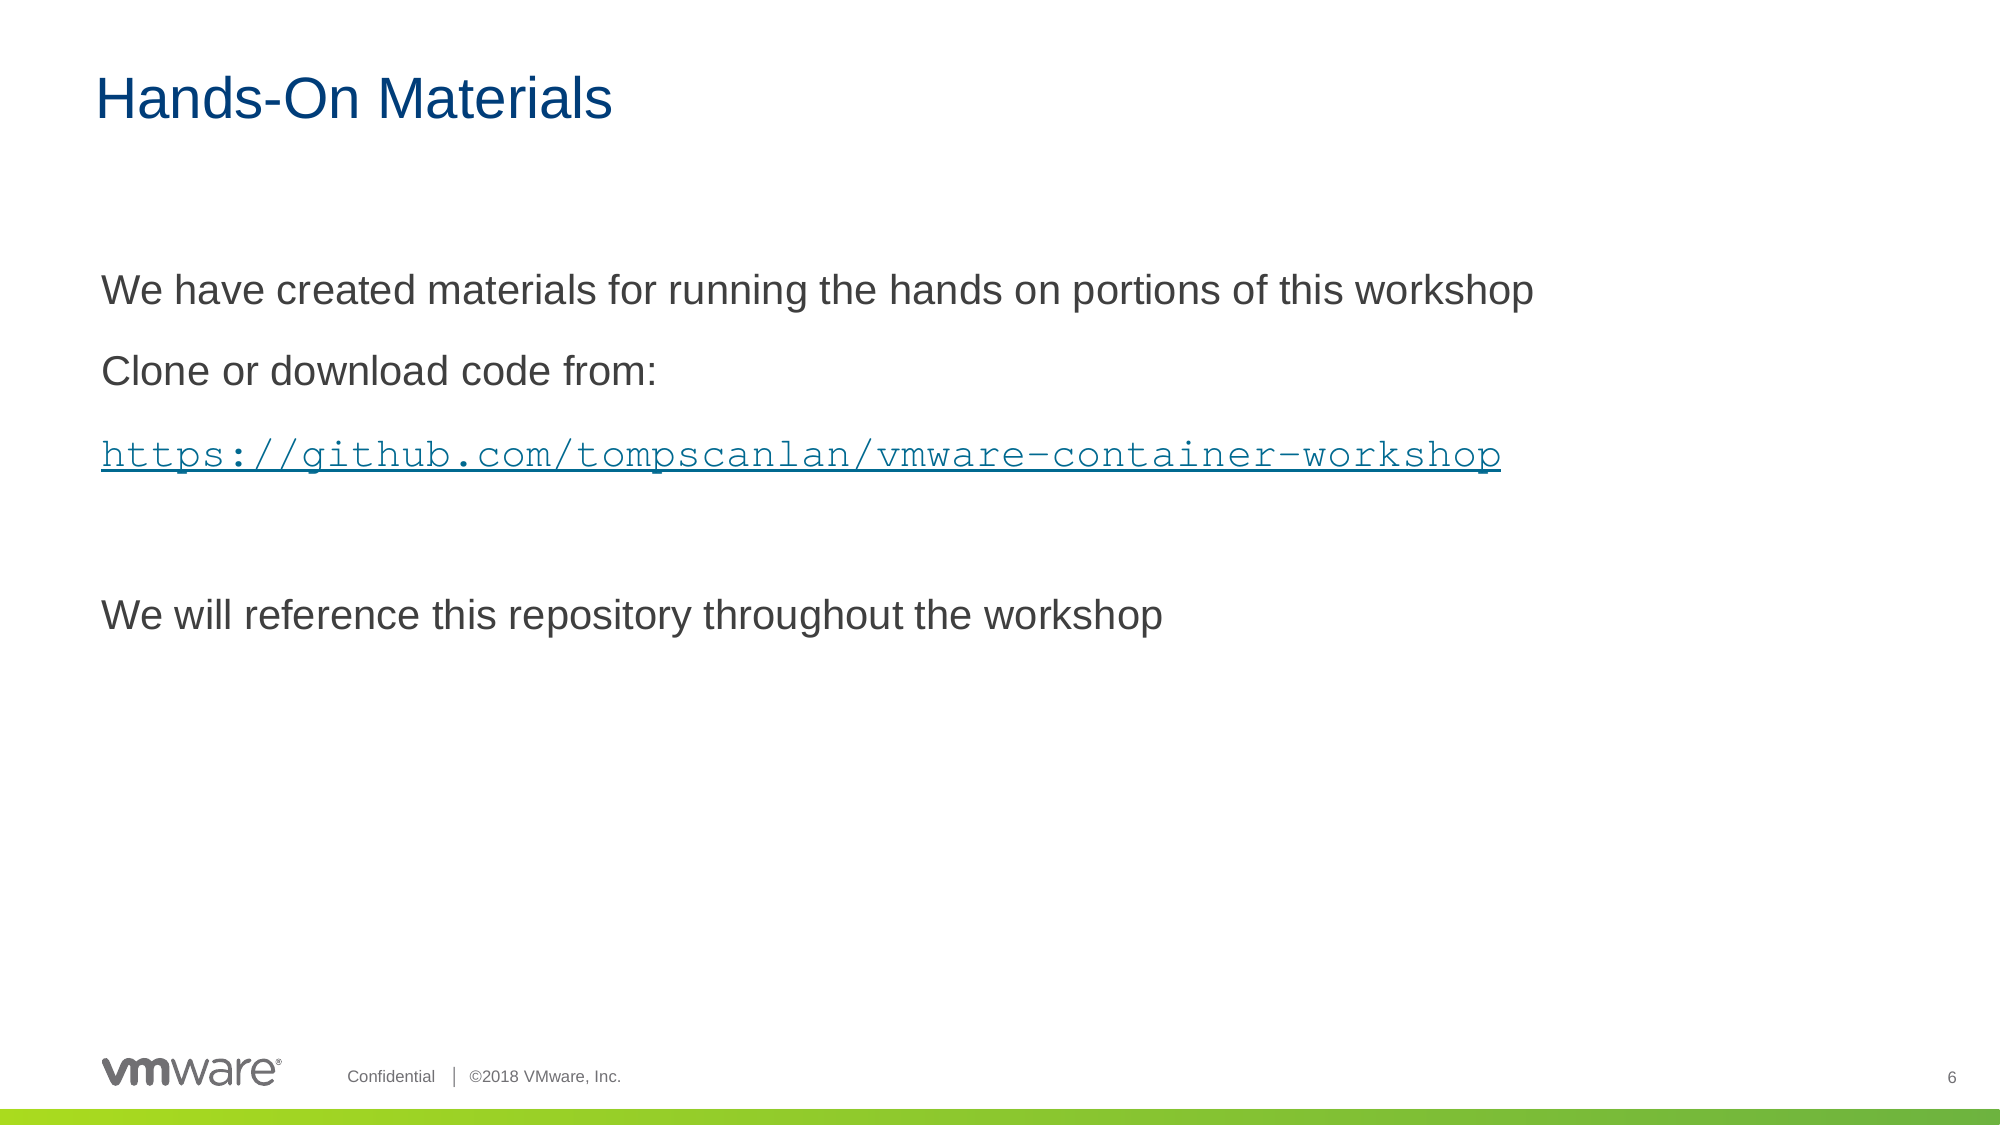

# Hands-On Materials

We have created materials for running the hands on portions of this workshop
Clone or download code from:
https://github.com/tompscanlan/vmware-container-workshop

We will reference this repository throughout the workshop